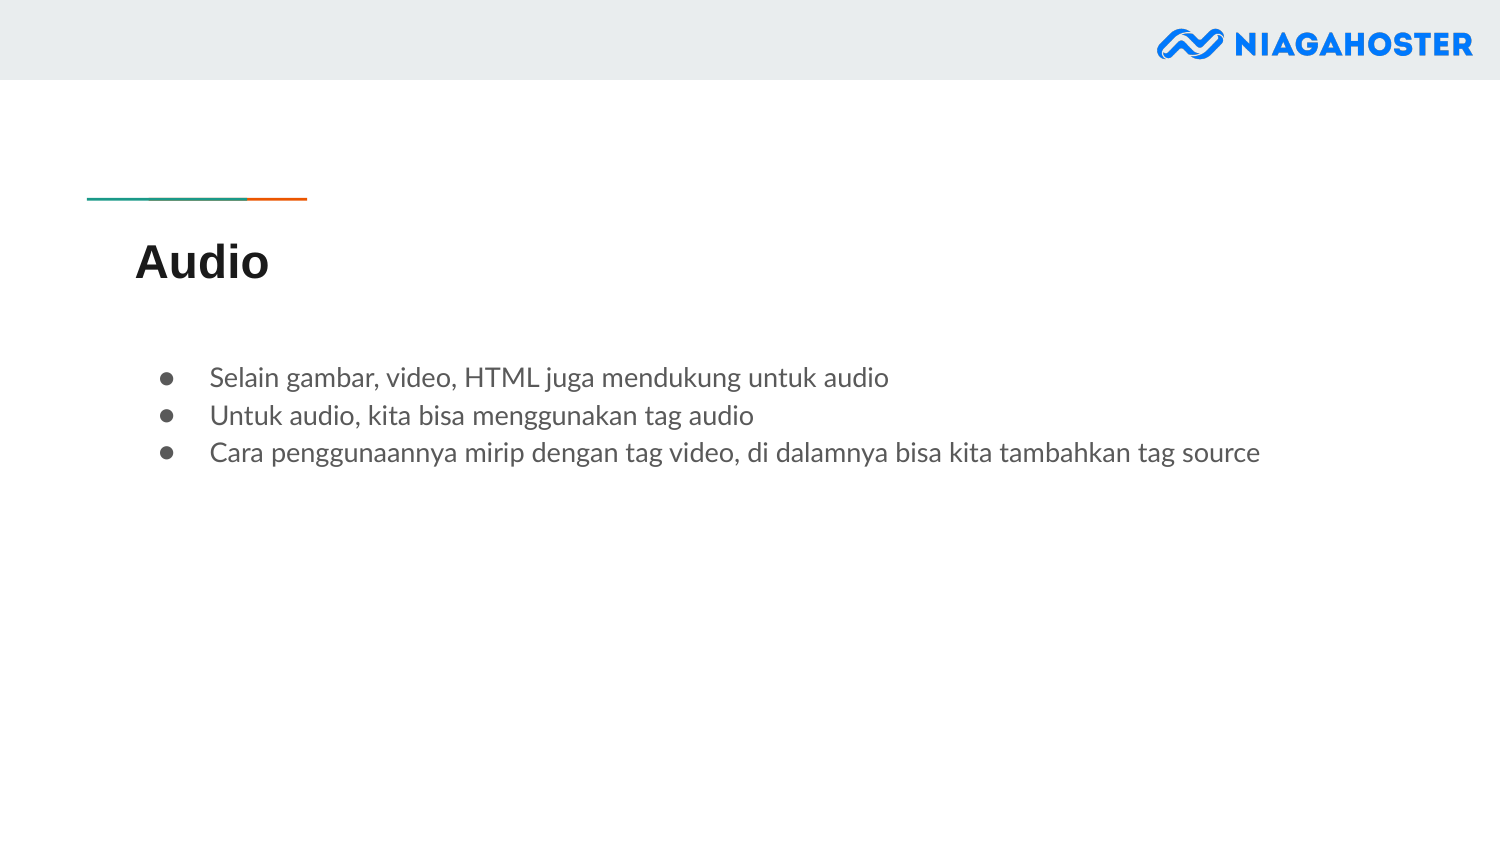

# Audio
Selain gambar, video, HTML juga mendukung untuk audio
Untuk audio, kita bisa menggunakan tag audio
Cara penggunaannya mirip dengan tag video, di dalamnya bisa kita tambahkan tag source